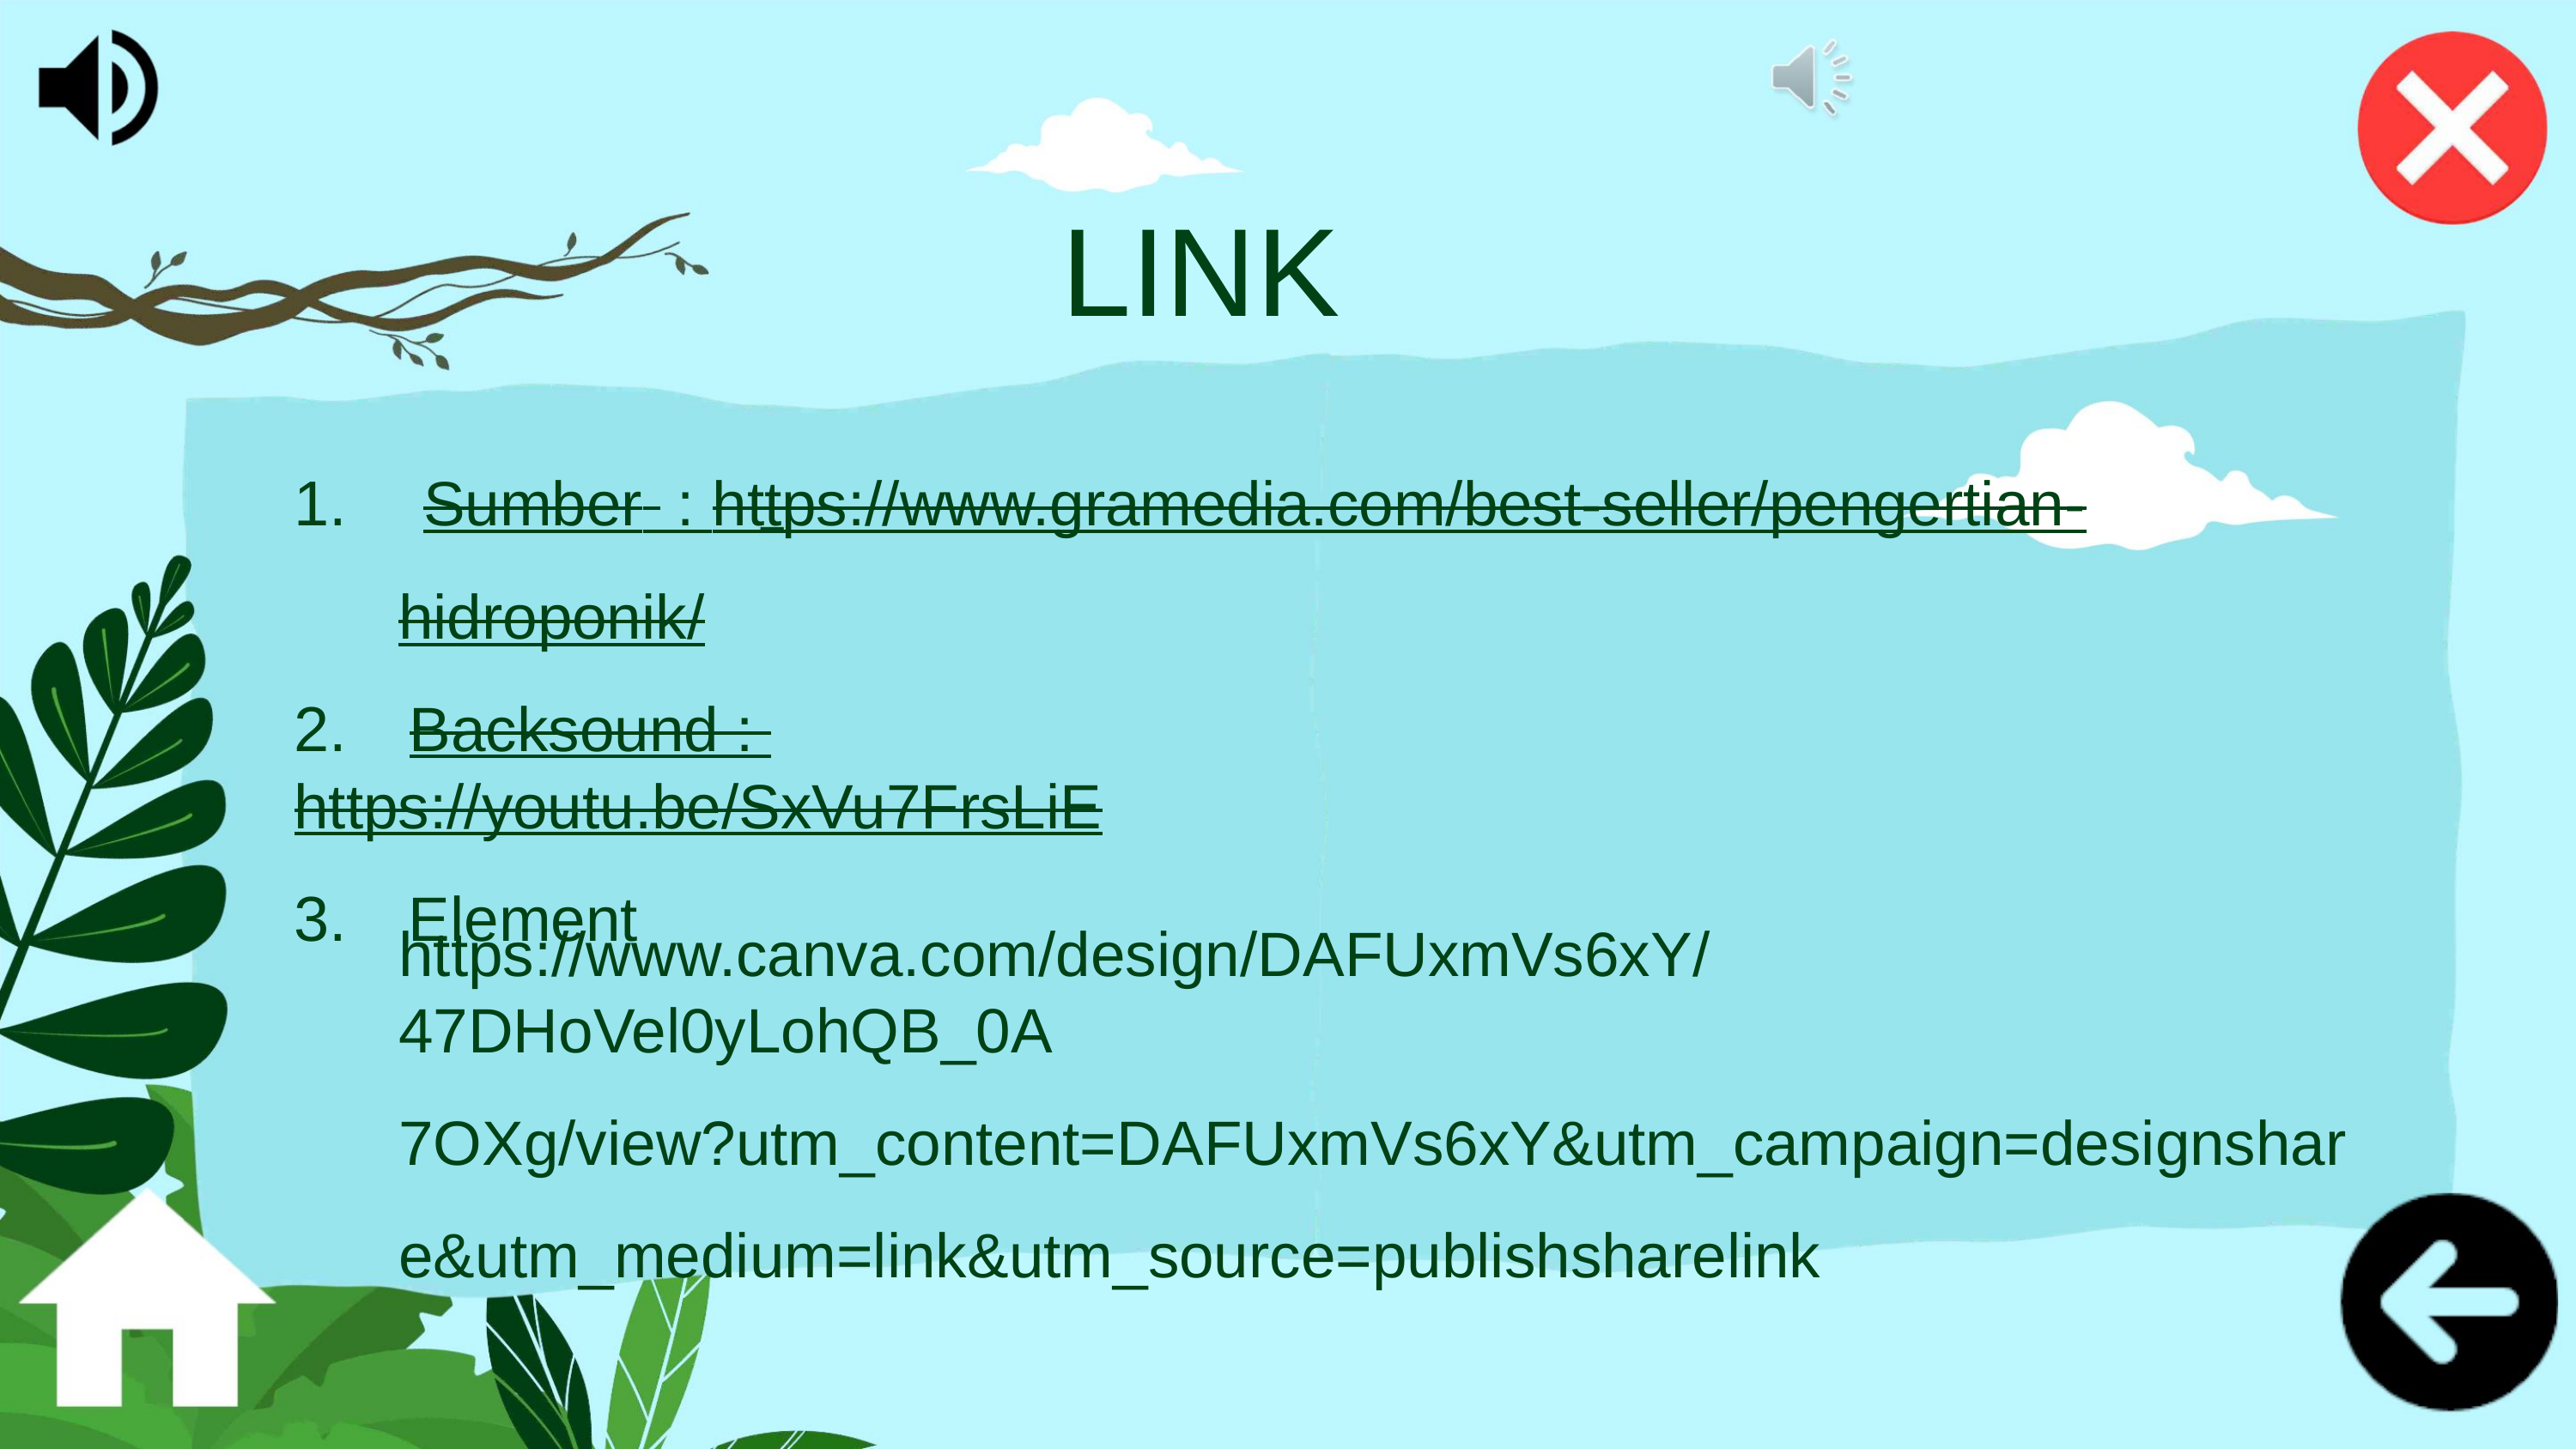

LINK
1. Sumber  : https://www.gramedia.com/best-seller/pengertian-
hidroponik/
2. Backsound : https://youtu.be/SxVu7FrsLiE
3. Element
https://www.canva.com/design/DAFUxmVs6xY/47DHoVel0yLohQB_0A
7OXg/view?utm_content=DAFUxmVs6xY&utm_campaign=designshar
e&utm_medium=link&utm_source=publishsharelink